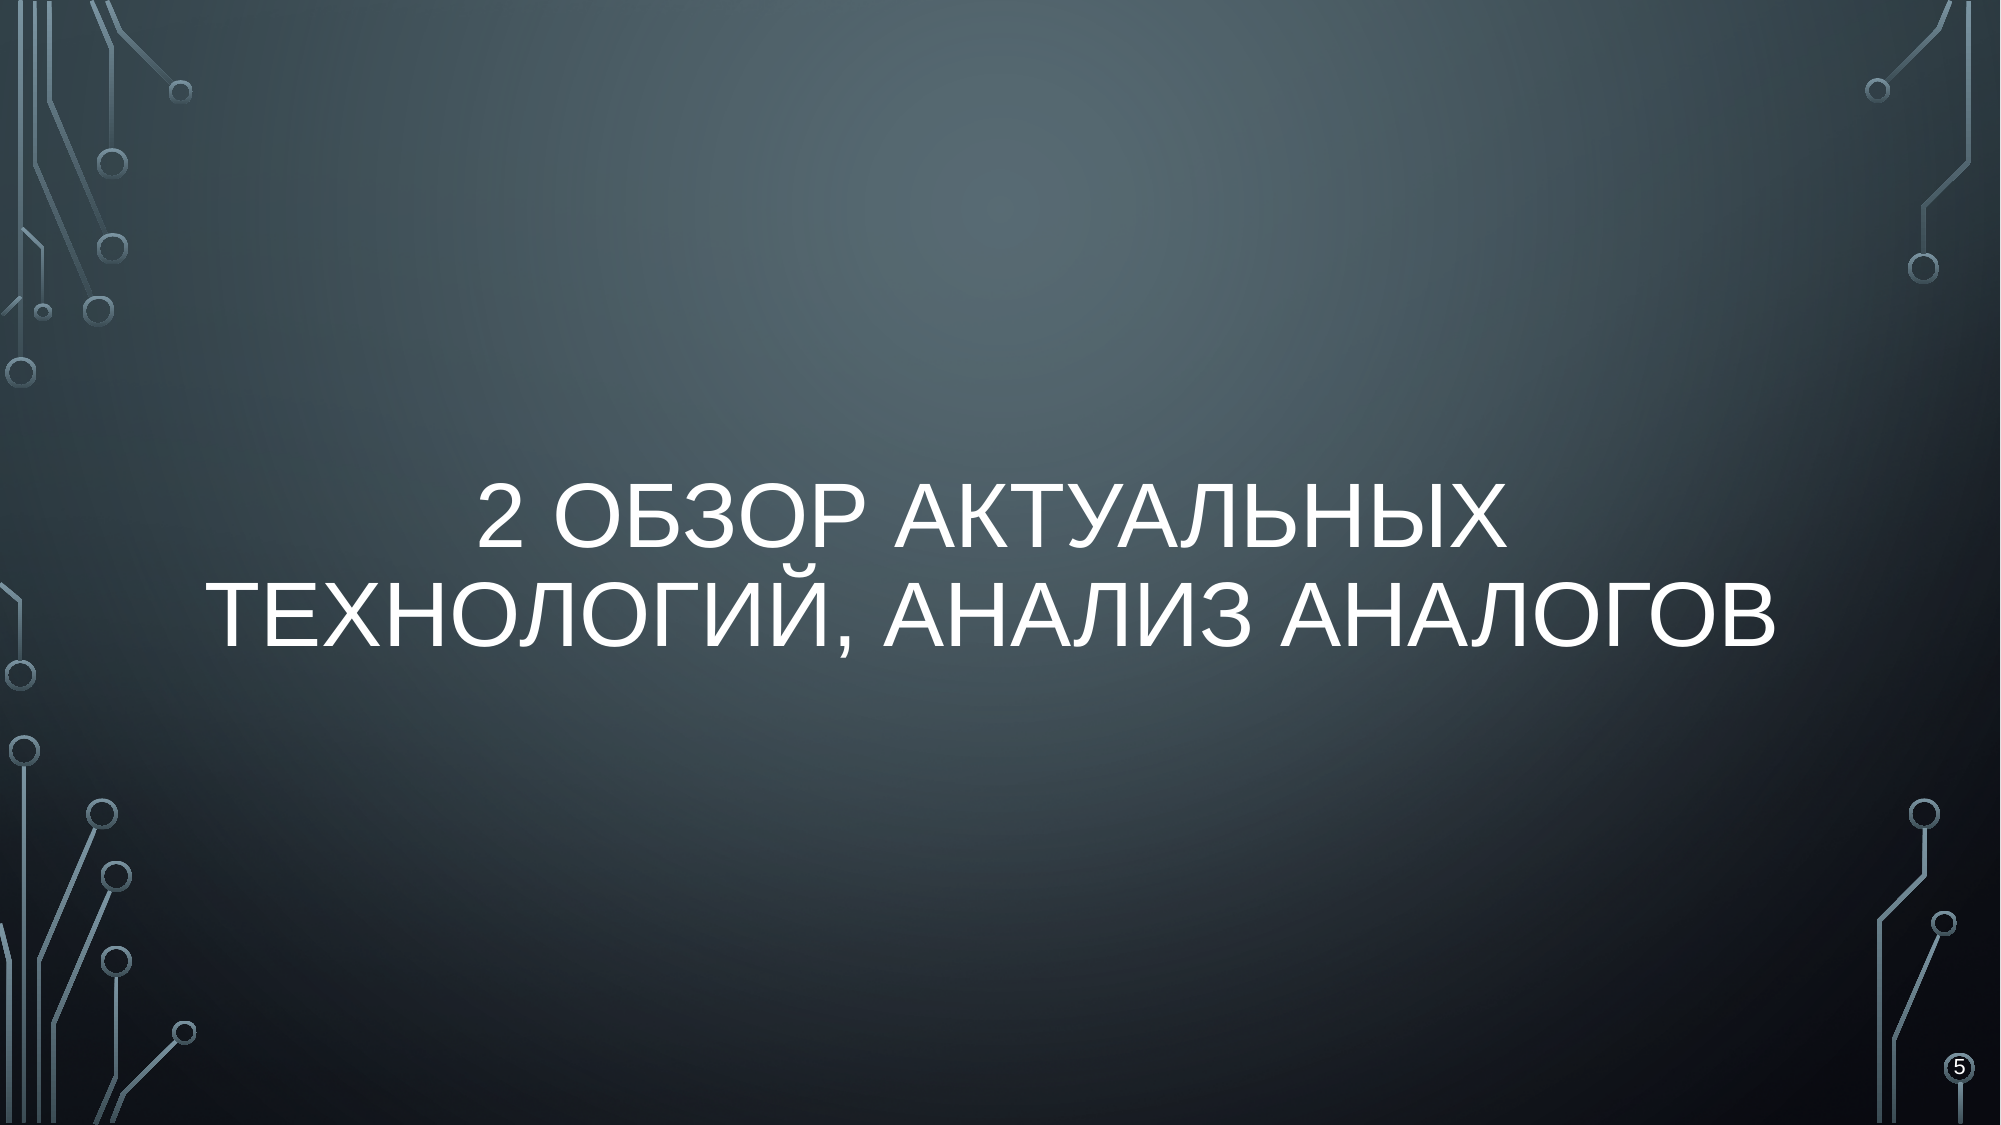

# 2 Обзор актуальных технологий, анализ аналогов
5